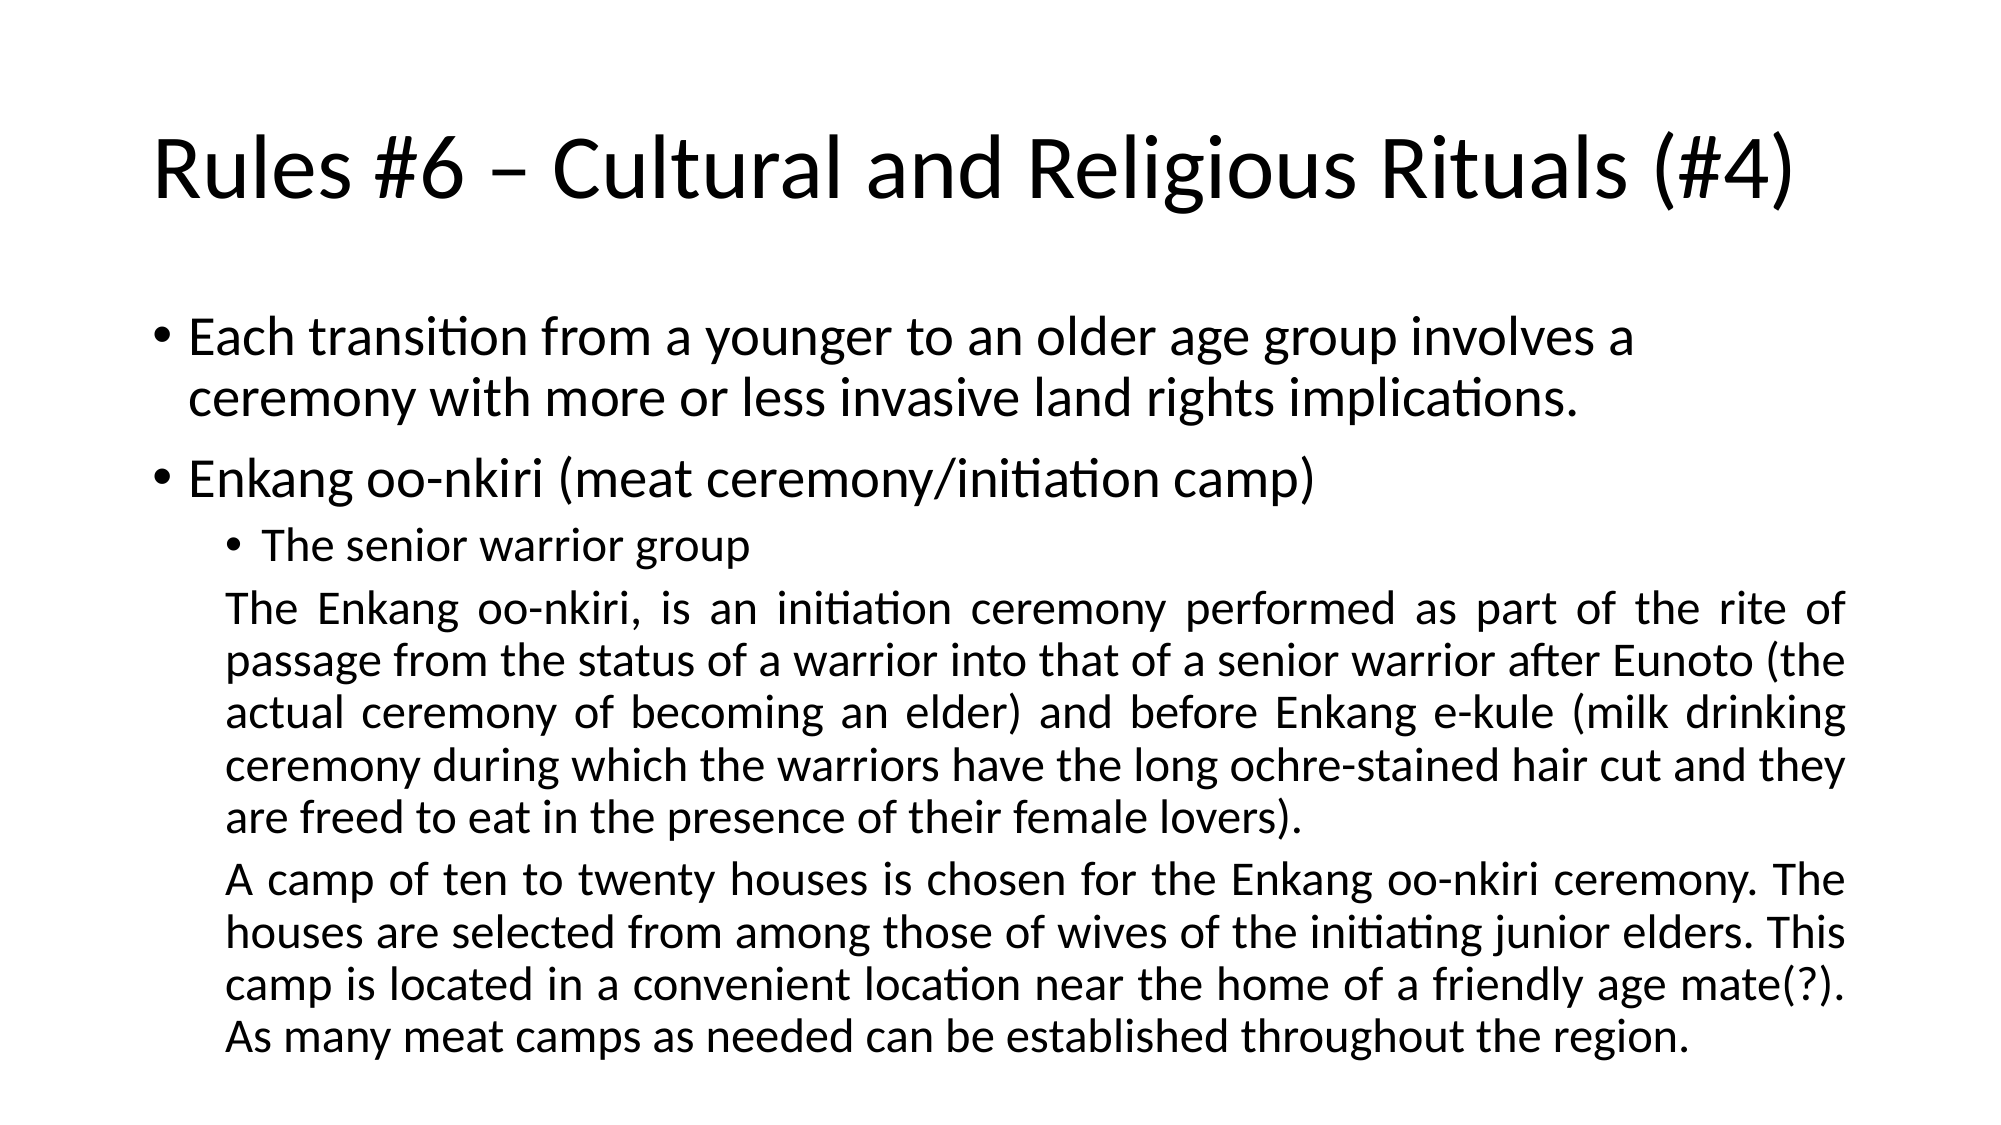

# Rules #6 – Cultural and Religious Rituals (#4)
Each transition from a younger to an older age group involves a ceremony with more or less invasive land rights implications.
Enkang oo-nkiri (meat ceremony/initiation camp)
The senior warrior group
The Enkang oo-nkiri, is an initiation ceremony performed as part of the rite of passage from the status of a warrior into that of a senior warrior after Eunoto (the actual ceremony of becoming an elder) and before Enkang e-kule (milk drinking ceremony during which the warriors have the long ochre-stained hair cut and they are freed to eat in the presence of their female lovers).
A camp of ten to twenty houses is chosen for the Enkang oo-nkiri ceremony. The houses are selected from among those of wives of the initiating junior elders. This camp is located in a convenient location near the home of a friendly age mate(?). As many meat camps as needed can be established throughout the region.